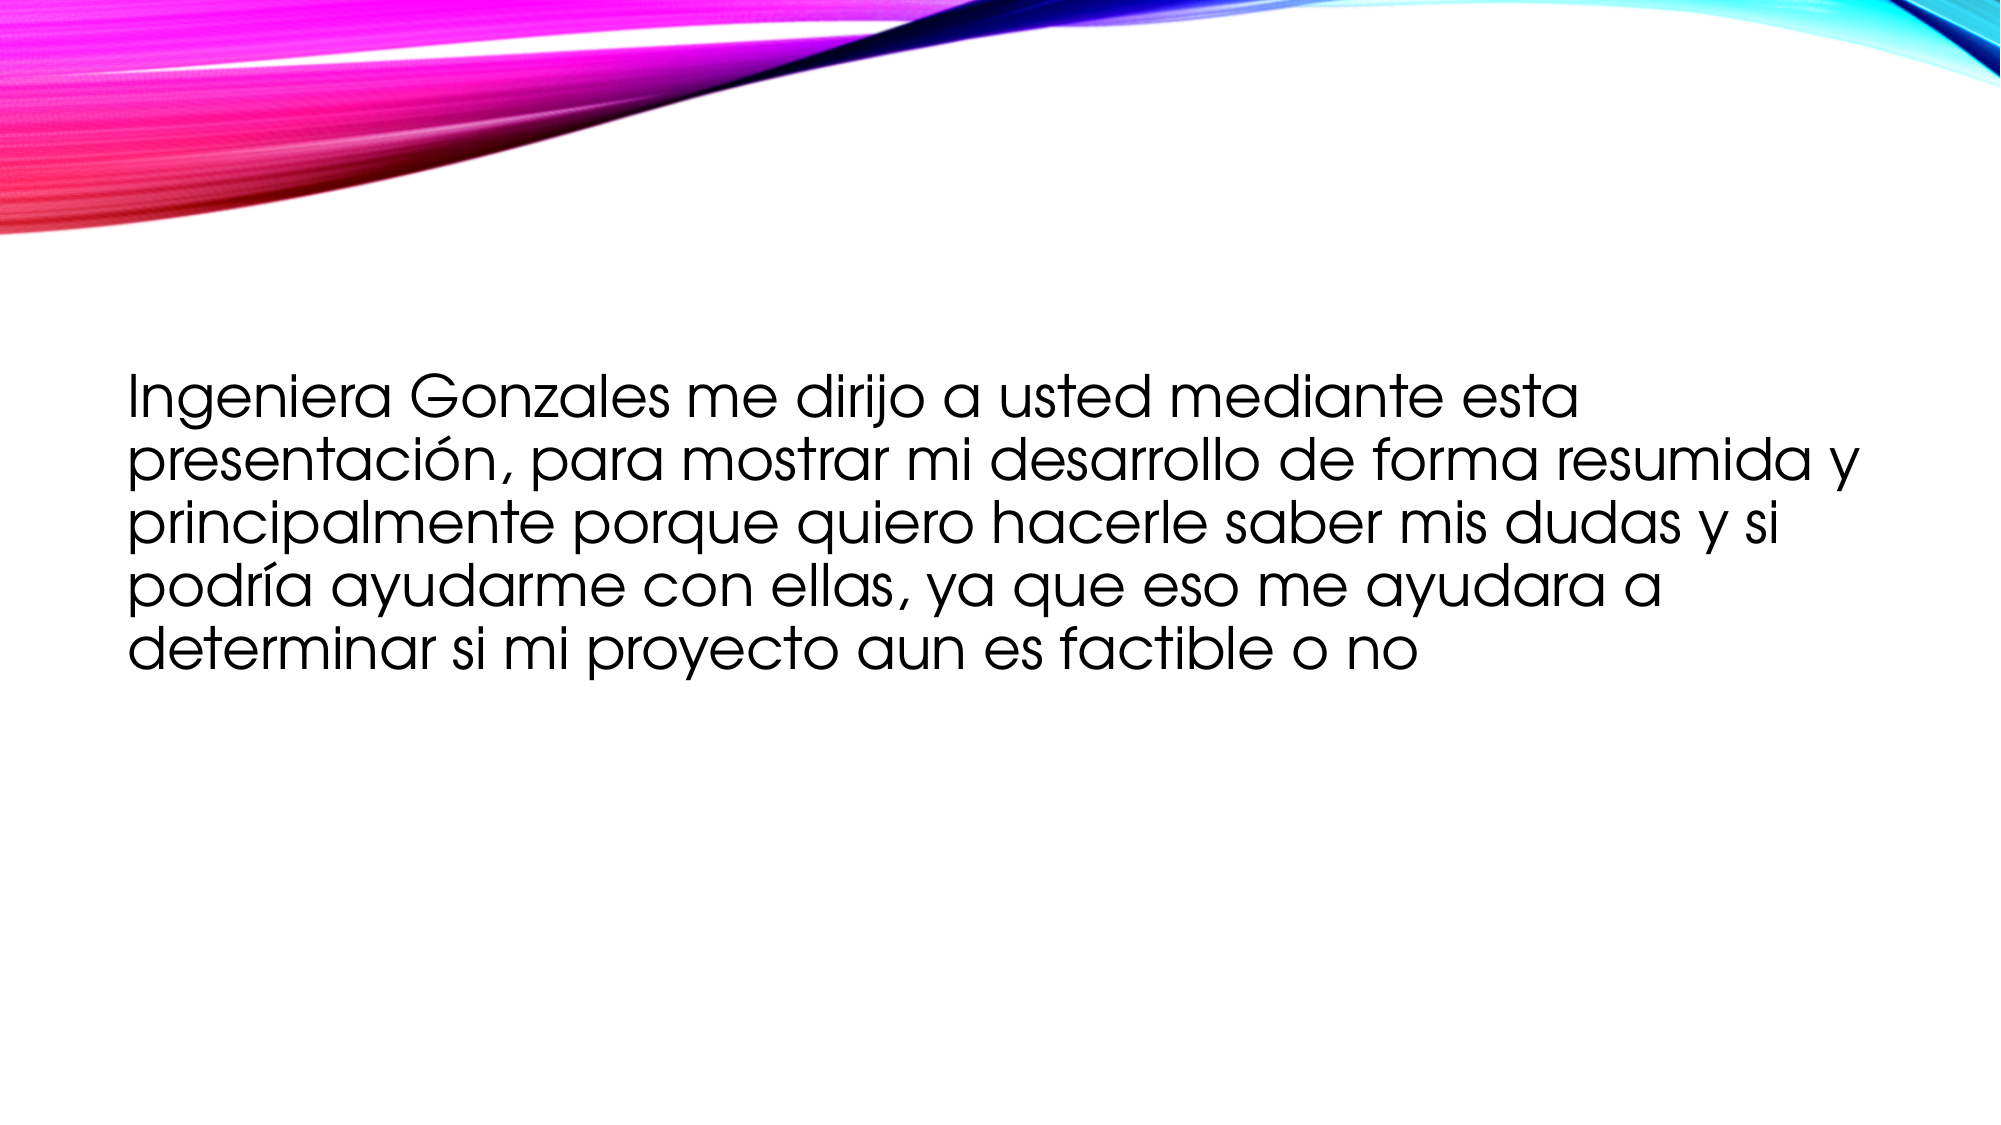

Ingeniera Gonzales me dirijo a usted mediante esta presentación, para mostrar mi desarrollo de forma resumida y principalmente porque quiero hacerle saber mis dudas y si podría ayudarme con ellas, ya que eso me ayudara a determinar si mi proyecto aun es factible o no